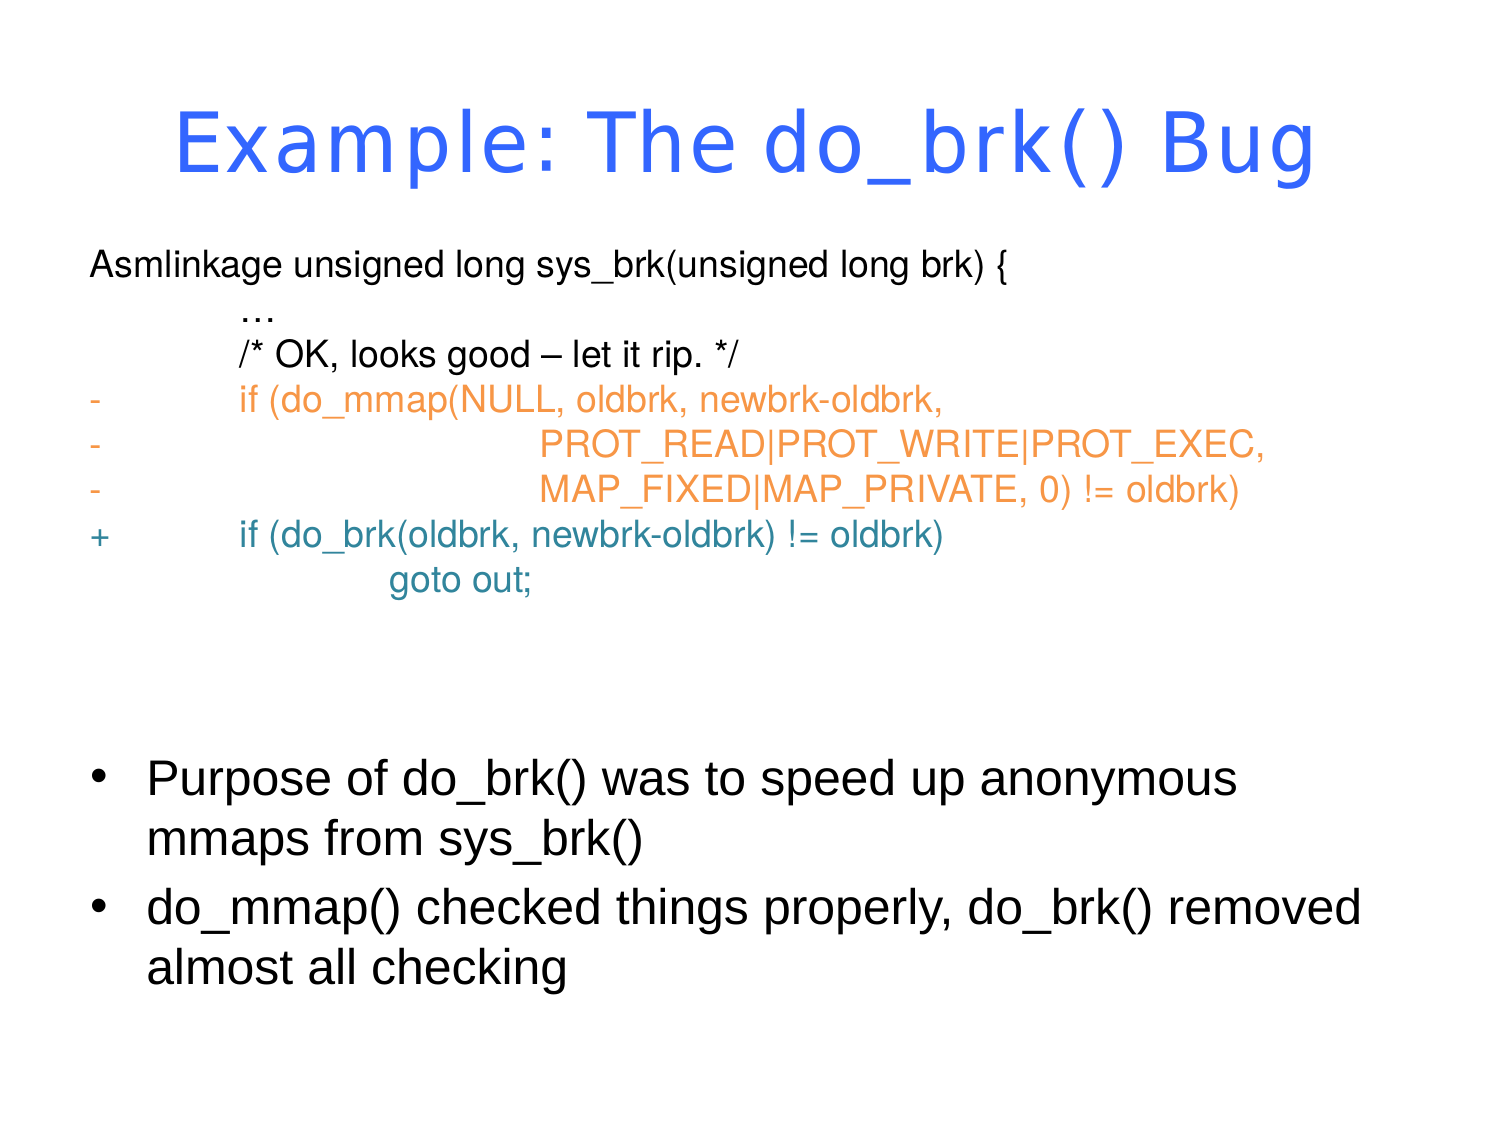

# Example: The do_brk() Bug
Asmlinkage unsigned long sys_brk(unsigned long brk) {
	…
	/* OK, looks good – let it rip. */
-	if (do_mmap(NULL, oldbrk, newbrk-oldbrk,
-			PROT_READ|PROT_WRITE|PROT_EXEC,
-			MAP_FIXED|MAP_PRIVATE, 0) != oldbrk)
+	if (do_brk(oldbrk, newbrk-oldbrk) != oldbrk)
		goto out;
Purpose of do_brk() was to speed up anonymous mmaps from sys_brk()
do_mmap() checked things properly, do_brk() removed almost all checking